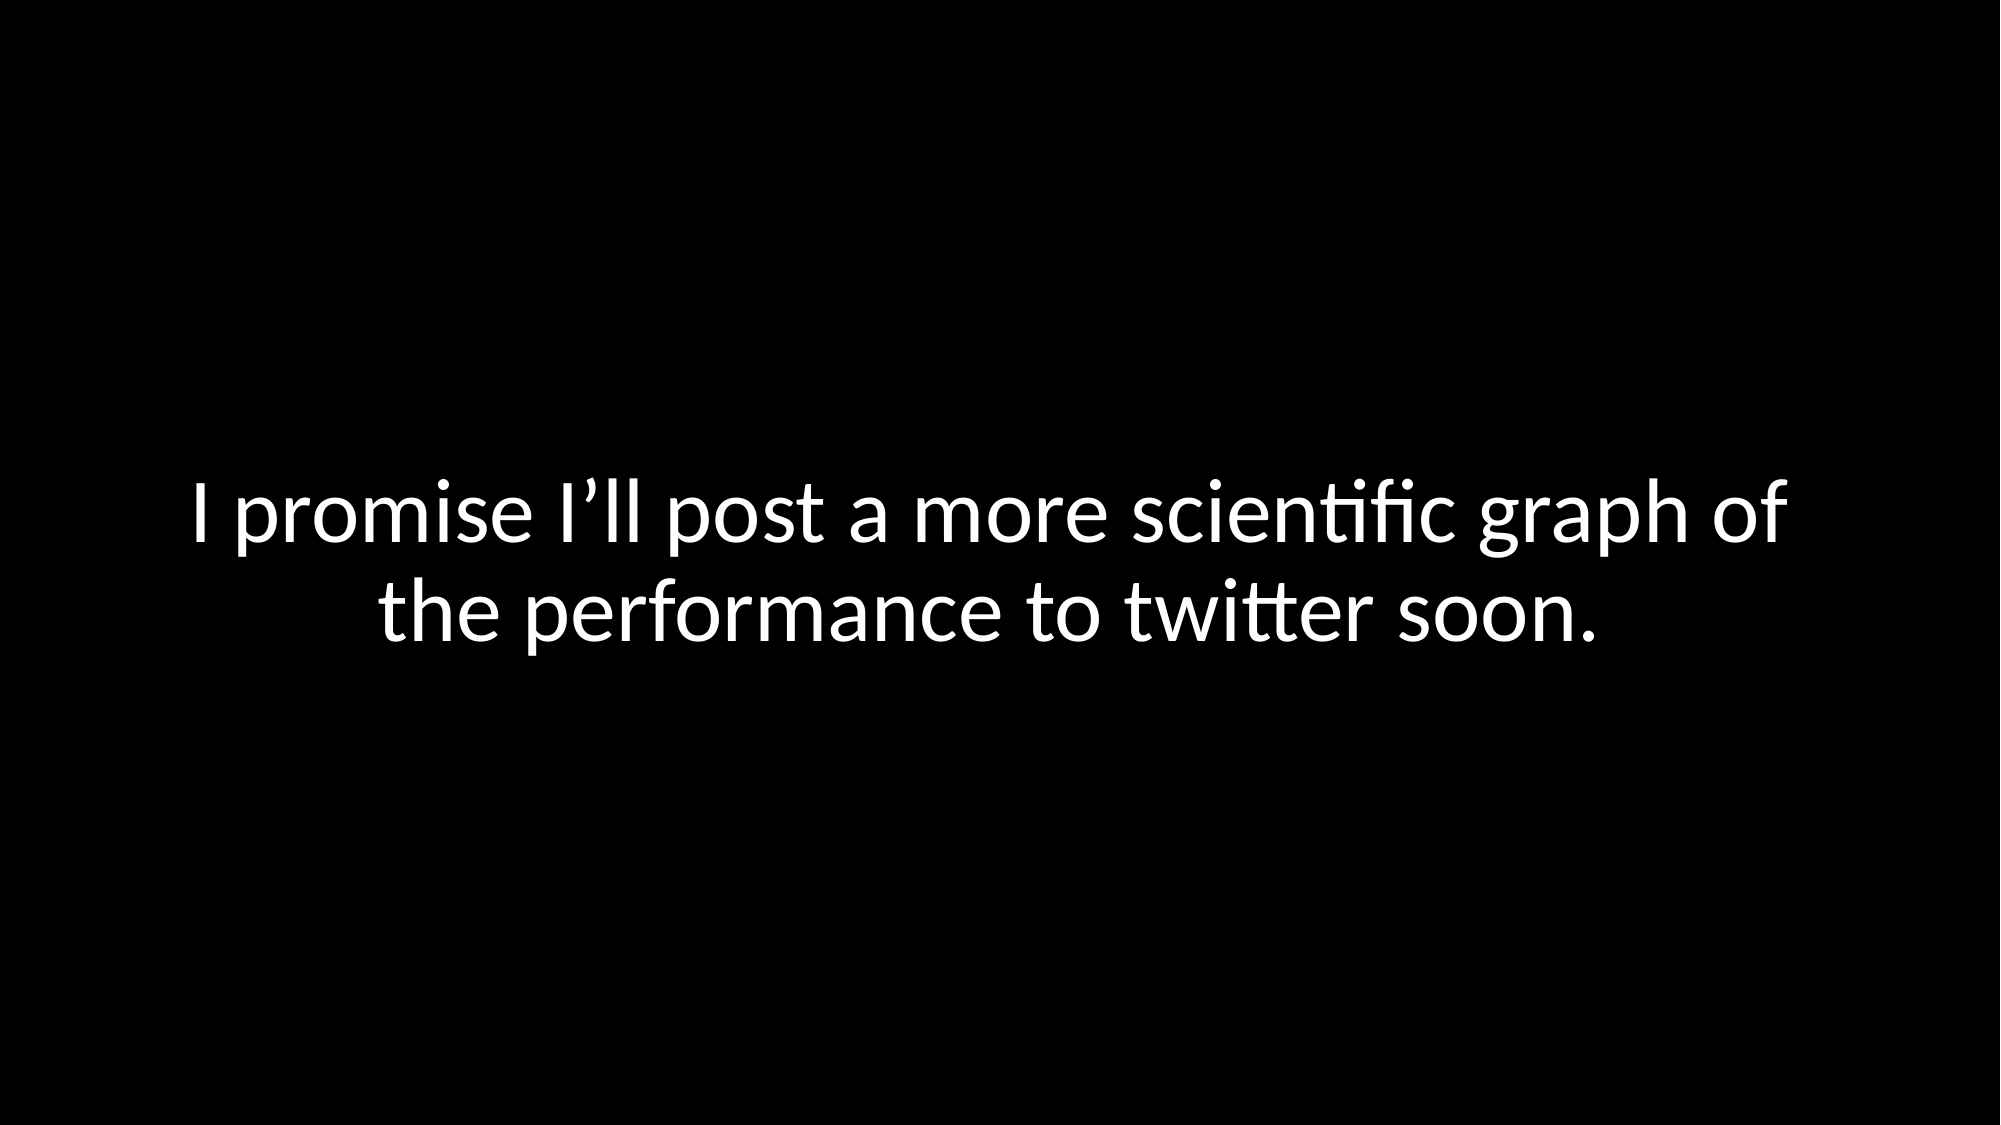

# I promise I’ll post a more scientific graph of the performance to twitter soon.